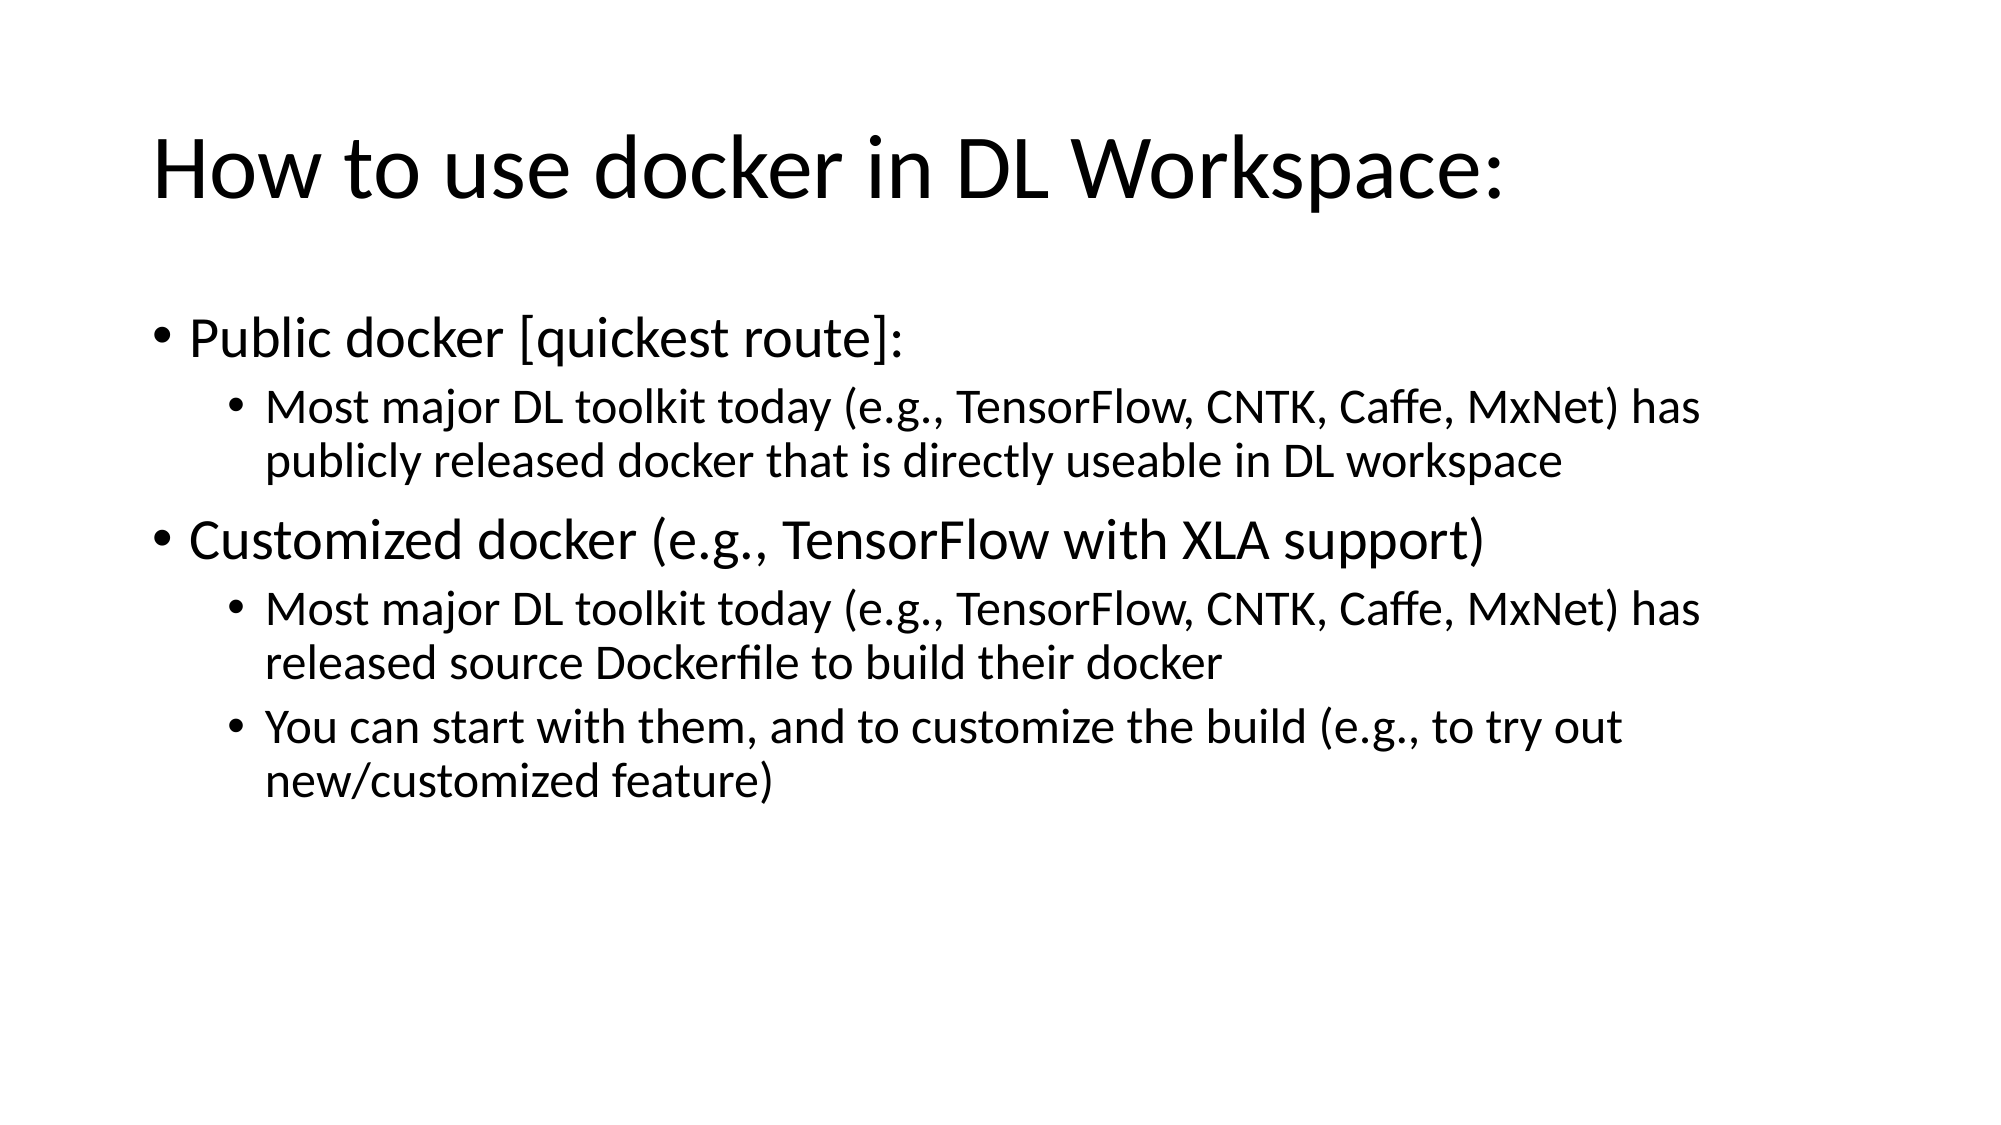

# How to use docker in DL Workspace:
Public docker [quickest route]:
Most major DL toolkit today (e.g., TensorFlow, CNTK, Caffe, MxNet) has publicly released docker that is directly useable in DL workspace
Customized docker (e.g., TensorFlow with XLA support)
Most major DL toolkit today (e.g., TensorFlow, CNTK, Caffe, MxNet) has released source Dockerfile to build their docker
You can start with them, and to customize the build (e.g., to try out new/customized feature)